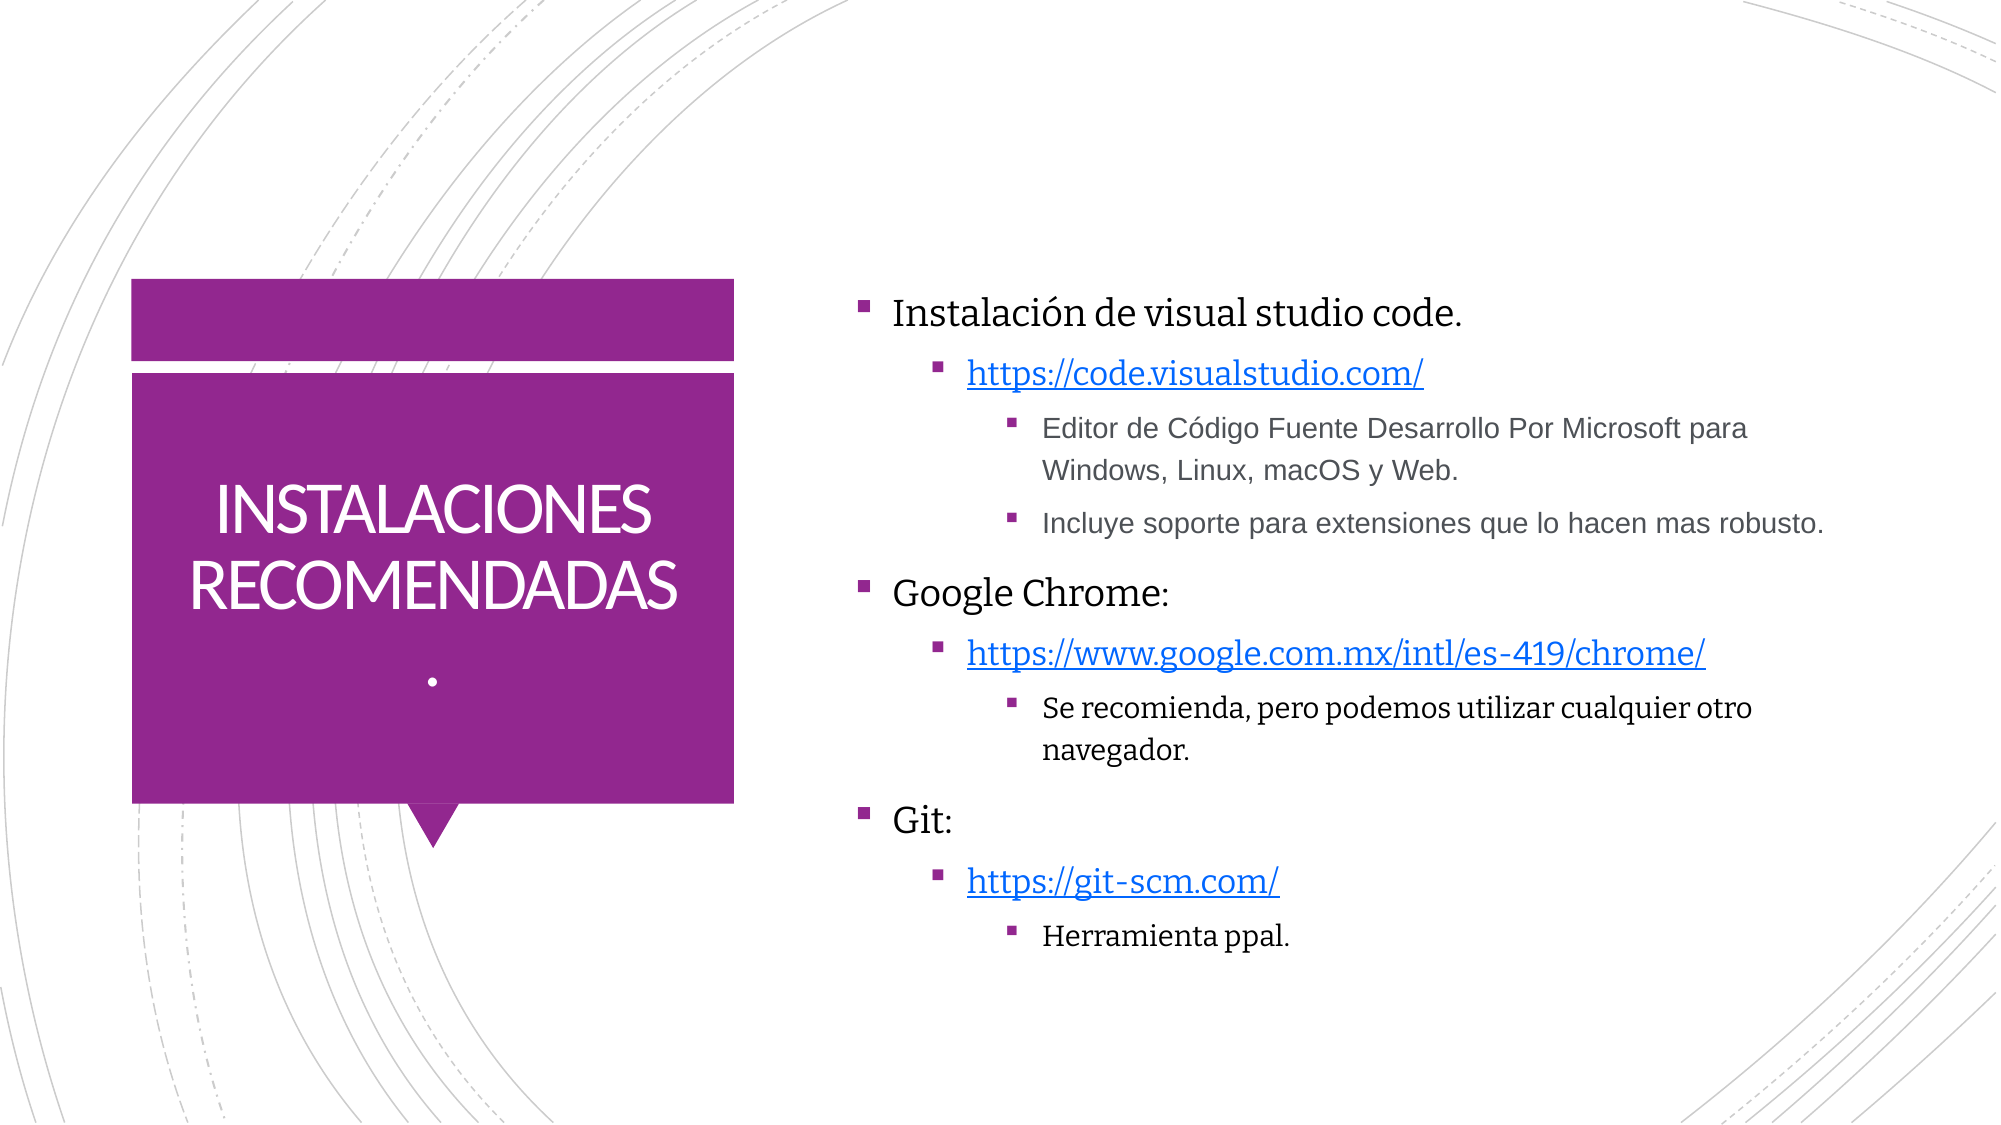

Instalación de visual studio code.
https://code.visualstudio.com/
Editor de Código Fuente Desarrollo Por Microsoft para Windows, Linux, macOS y Web.
Incluye soporte para extensiones que lo hacen mas robusto.
Google Chrome:
https://www.google.com.mx/intl/es-419/chrome/
Se recomienda, pero podemos utilizar cualquier otro navegador.
Git:
https://git-scm.com/
Herramienta ppal.

# INSTALACIONES RECOMENDADAS.